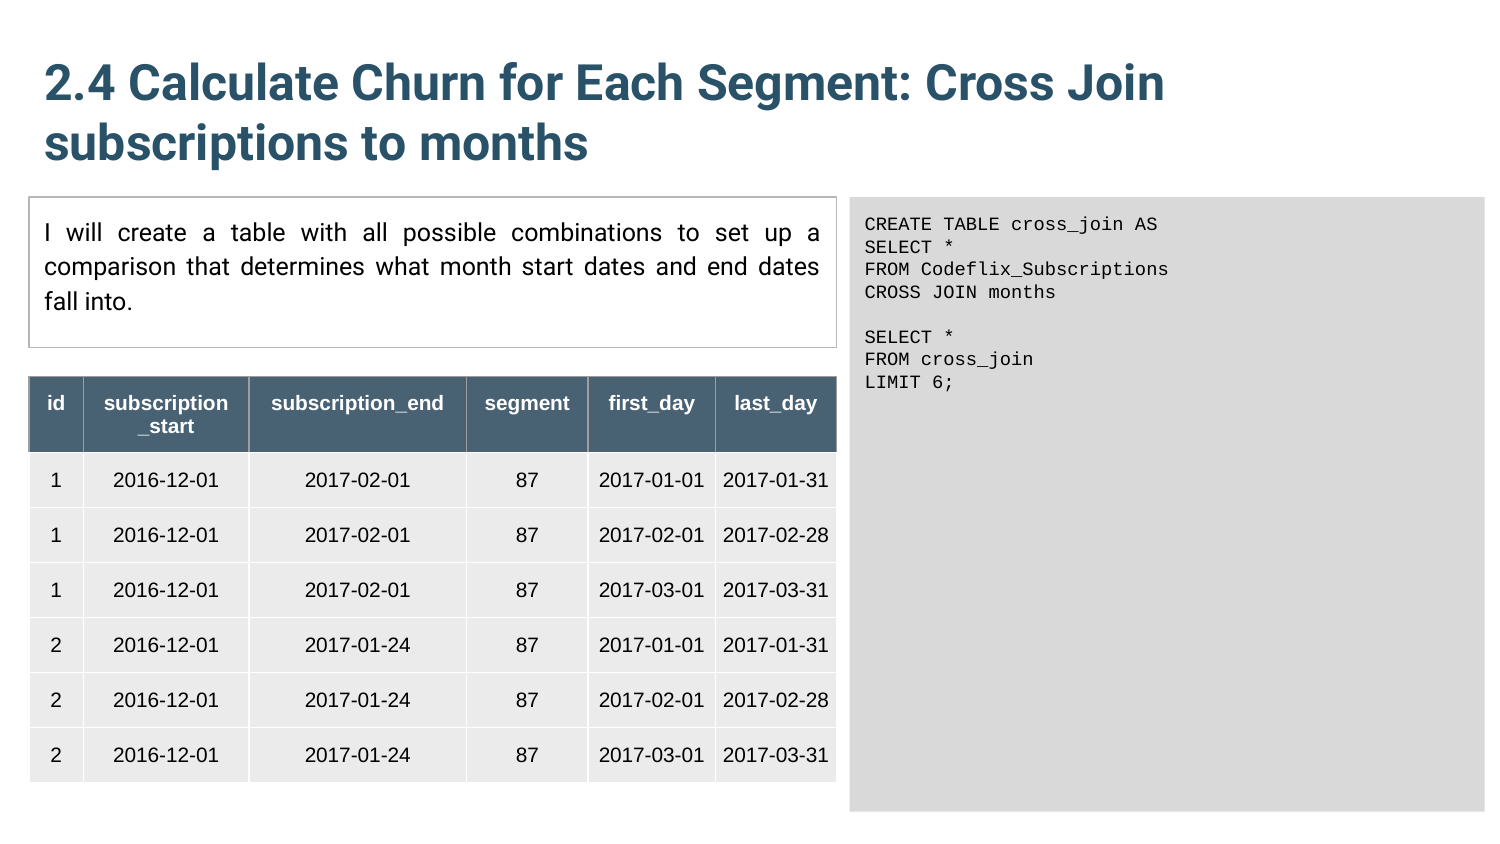

2.4 Calculate Churn for Each Segment: Cross Join subscriptions to months
I will create a table with all possible combinations to set up a comparison that determines what month start dates and end dates fall into.

CREATE TABLE cross_join AS
SELECT *
FROM Codeflix_Subscriptions
CROSS JOIN months

SELECT *
FROM cross_join
LIMIT 6;

| id | subscription\_start | subscription\_end | segment | first\_day | last\_day |
| --- | --- | --- | --- | --- | --- |
| 1 | 2016-12-01 | 2017-02-01 | 87 | 2017-01-01 | 2017-01-31 |
| 1 | 2016-12-01 | 2017-02-01 | 87 | 2017-02-01 | 2017-02-28 |
| 1 | 2016-12-01 | 2017-02-01 | 87 | 2017-03-01 | 2017-03-31 |
| 2 | 2016-12-01 | 2017-01-24 | 87 | 2017-01-01 | 2017-01-31 |
| 2 | 2016-12-01 | 2017-01-24 | 87 | 2017-02-01 | 2017-02-28 |
| 2 | 2016-12-01 | 2017-01-24 | 87 | 2017-03-01 | 2017-03-31 |